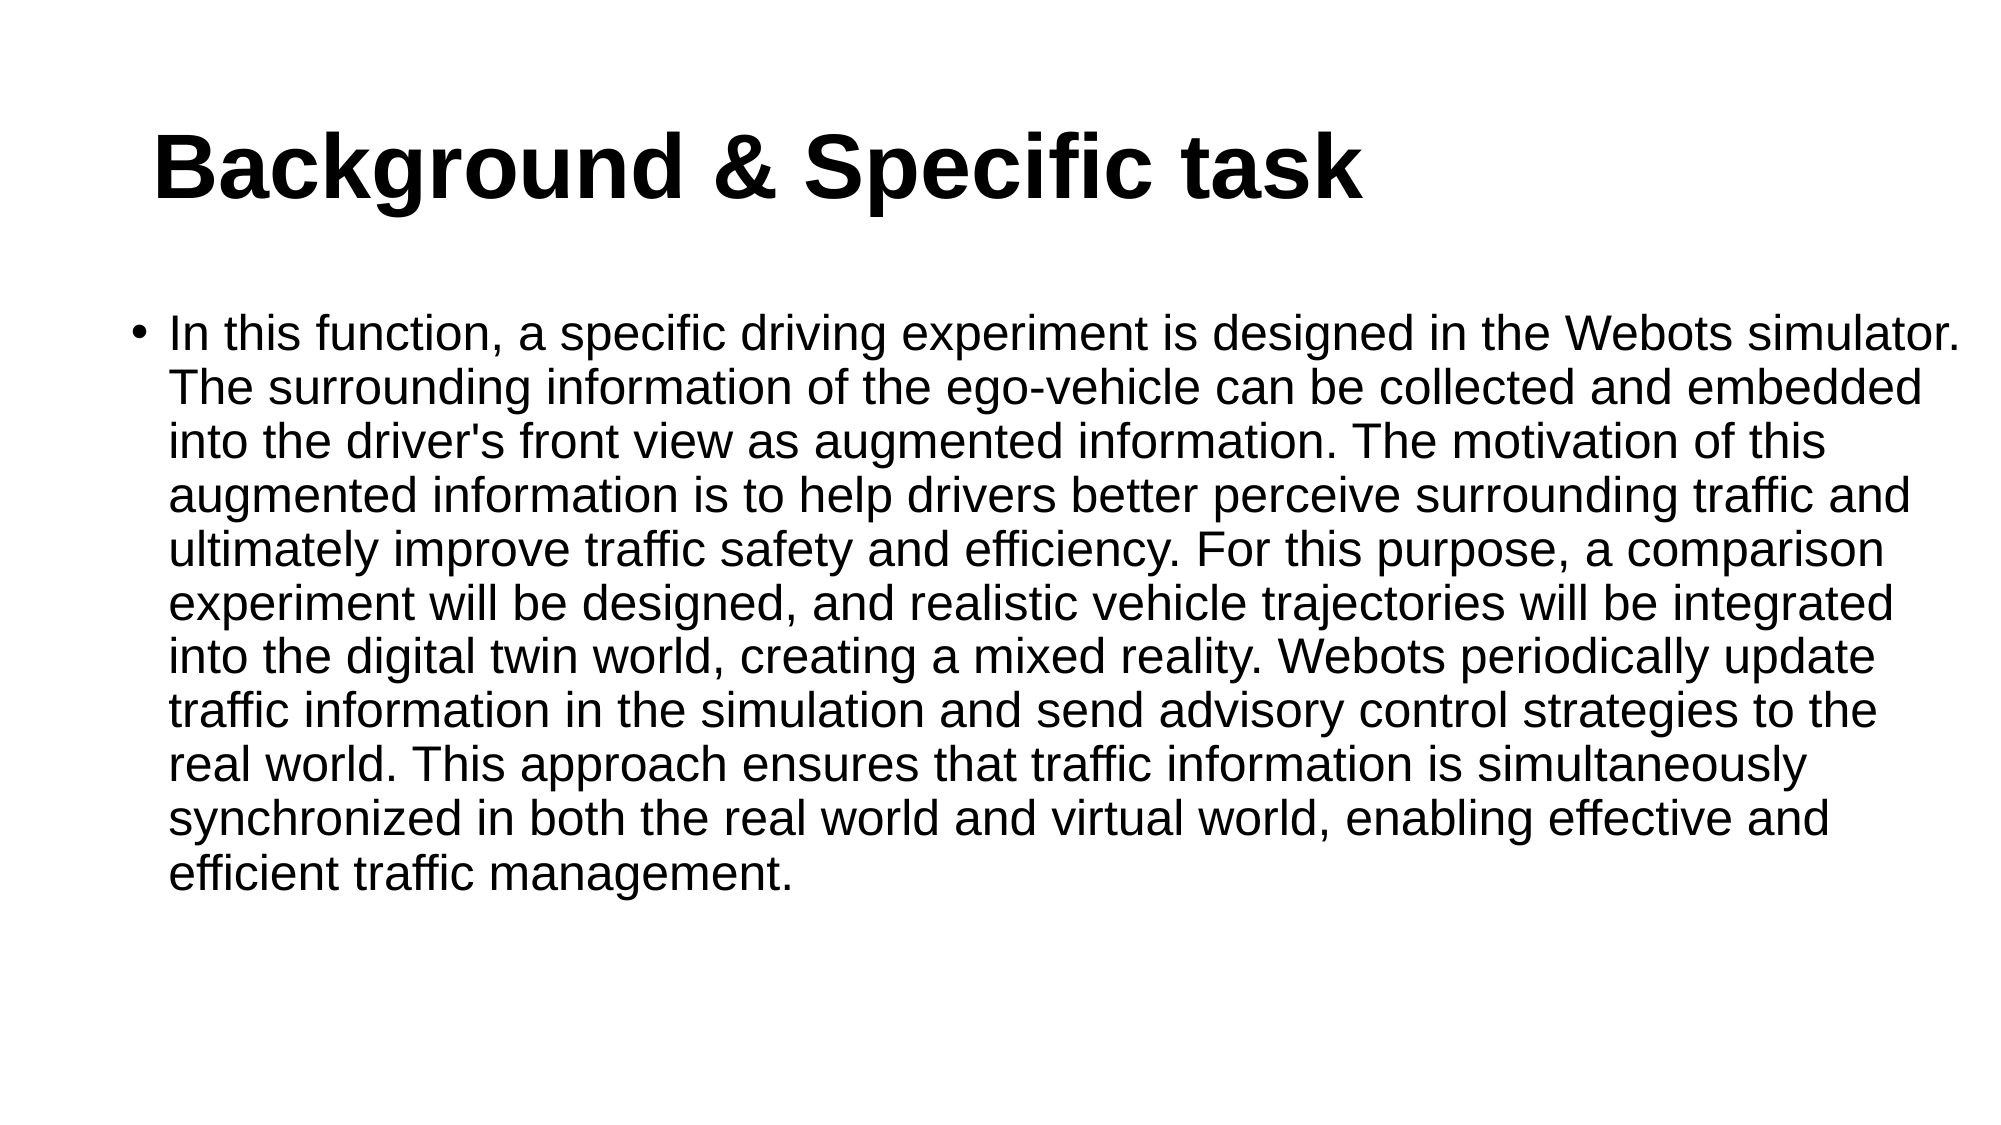

# Background & Specific task
In this function, a specific driving experiment is designed in the Webots simulator. The surrounding information of the ego-vehicle can be collected and embedded into the driver's front view as augmented information. The motivation of this augmented information is to help drivers better perceive surrounding traffic and ultimately improve traffic safety and efficiency. For this purpose, a comparison experiment will be designed, and realistic vehicle trajectories will be integrated into the digital twin world, creating a mixed reality. Webots periodically update traffic information in the simulation and send advisory control strategies to the real world. This approach ensures that traffic information is simultaneously synchronized in both the real world and virtual world, enabling effective and efficient traffic management.